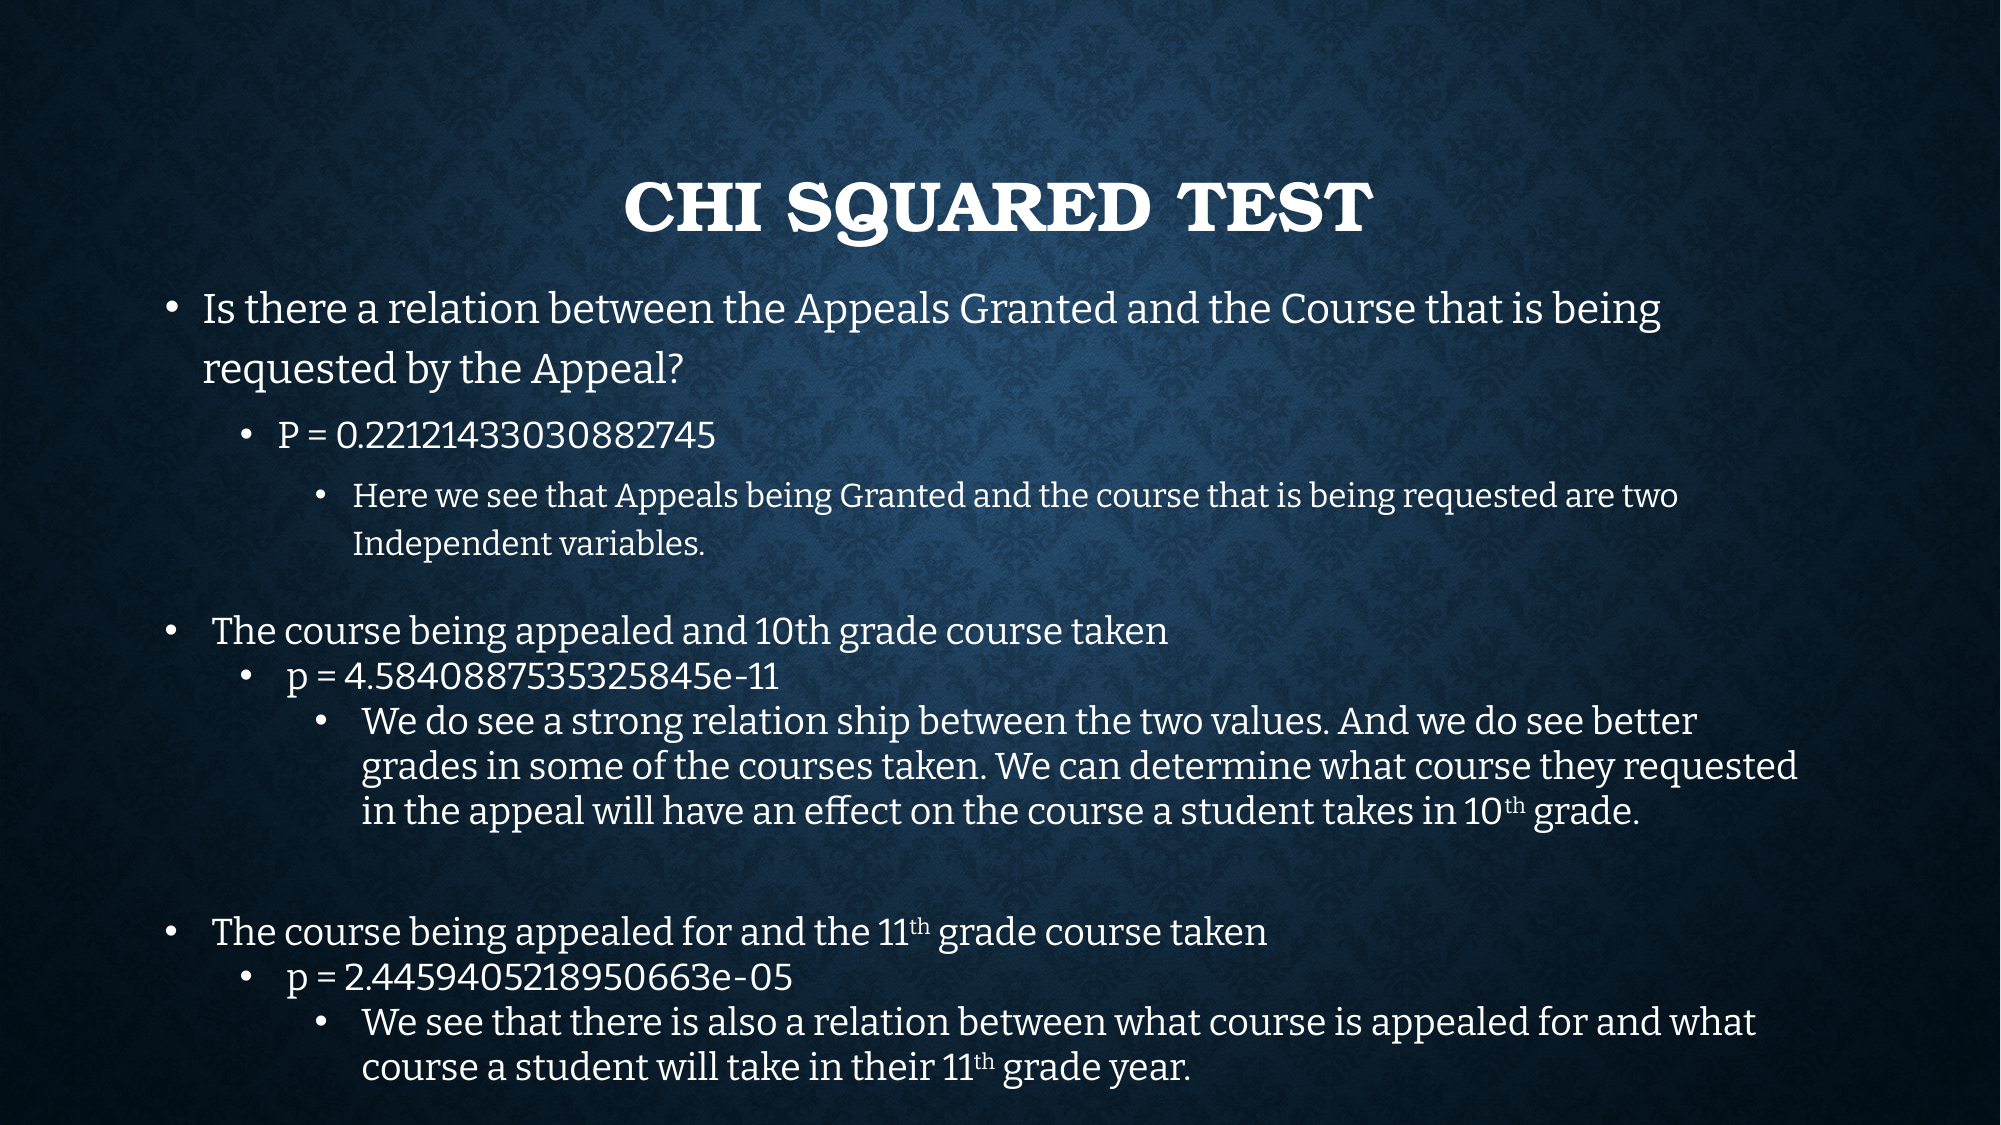

# Chi squared test
Is there a relation between the Appeals Granted and the Course that is being requested by the Appeal?
P = 0.22121433030882745
Here we see that Appeals being Granted and the course that is being requested are two Independent variables.
The course being appealed and 10th grade course taken
p = 4.5840887535325845e-11
We do see a strong relation ship between the two values. And we do see better grades in some of the courses taken. We can determine what course they requested in the appeal will have an effect on the course a student takes in 10th grade.
The course being appealed for and the 11th grade course taken
p = 2.4459405218950663e-05
We see that there is also a relation between what course is appealed for and what course a student will take in their 11th grade year.